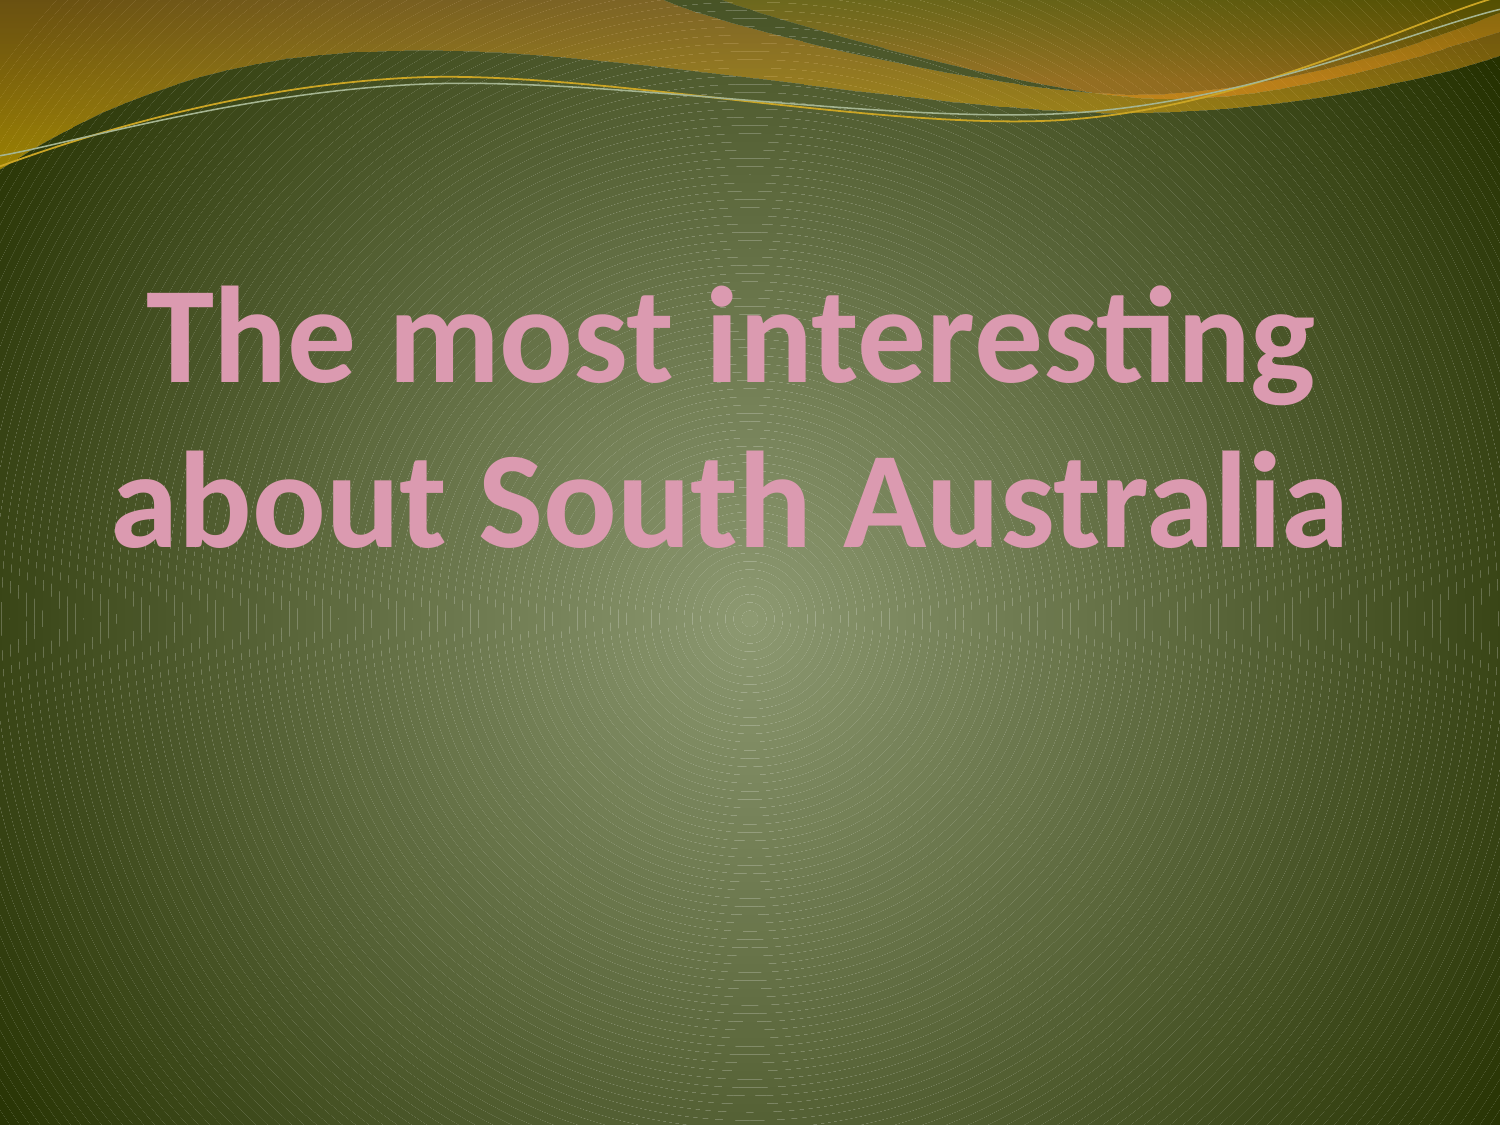

# The most interesting about South Australia